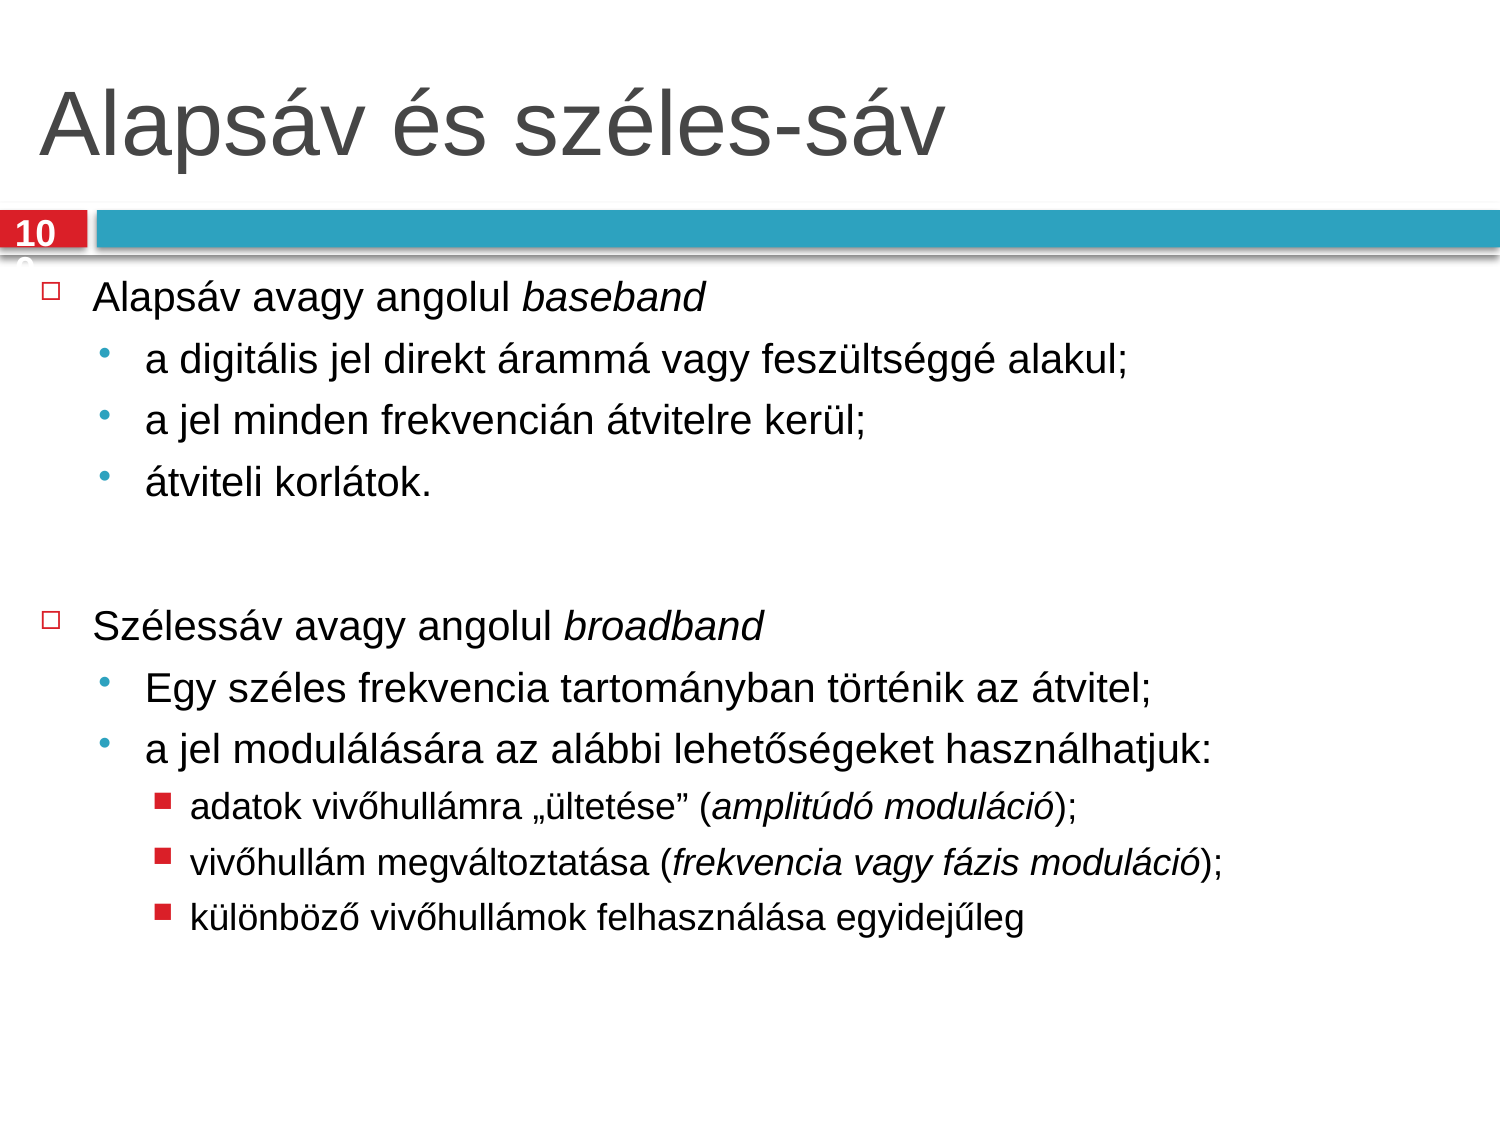

# Alapsáv és széles-sáv
100
Alapsáv avagy angolul baseband
a digitális jel direkt árammá vagy feszültséggé alakul;
a jel minden frekvencián átvitelre kerül;
átviteli korlátok.

Szélessáv avagy angolul broadband
Egy széles frekvencia tartományban történik az átvitel;
a jel modulálására az alábbi lehetőségeket használhatjuk:
adatok vivőhullámra „ültetése” (amplitúdó moduláció);
vivőhullám megváltoztatása (frekvencia vagy fázis moduláció);
különböző vivőhullámok felhasználása egyidejűleg